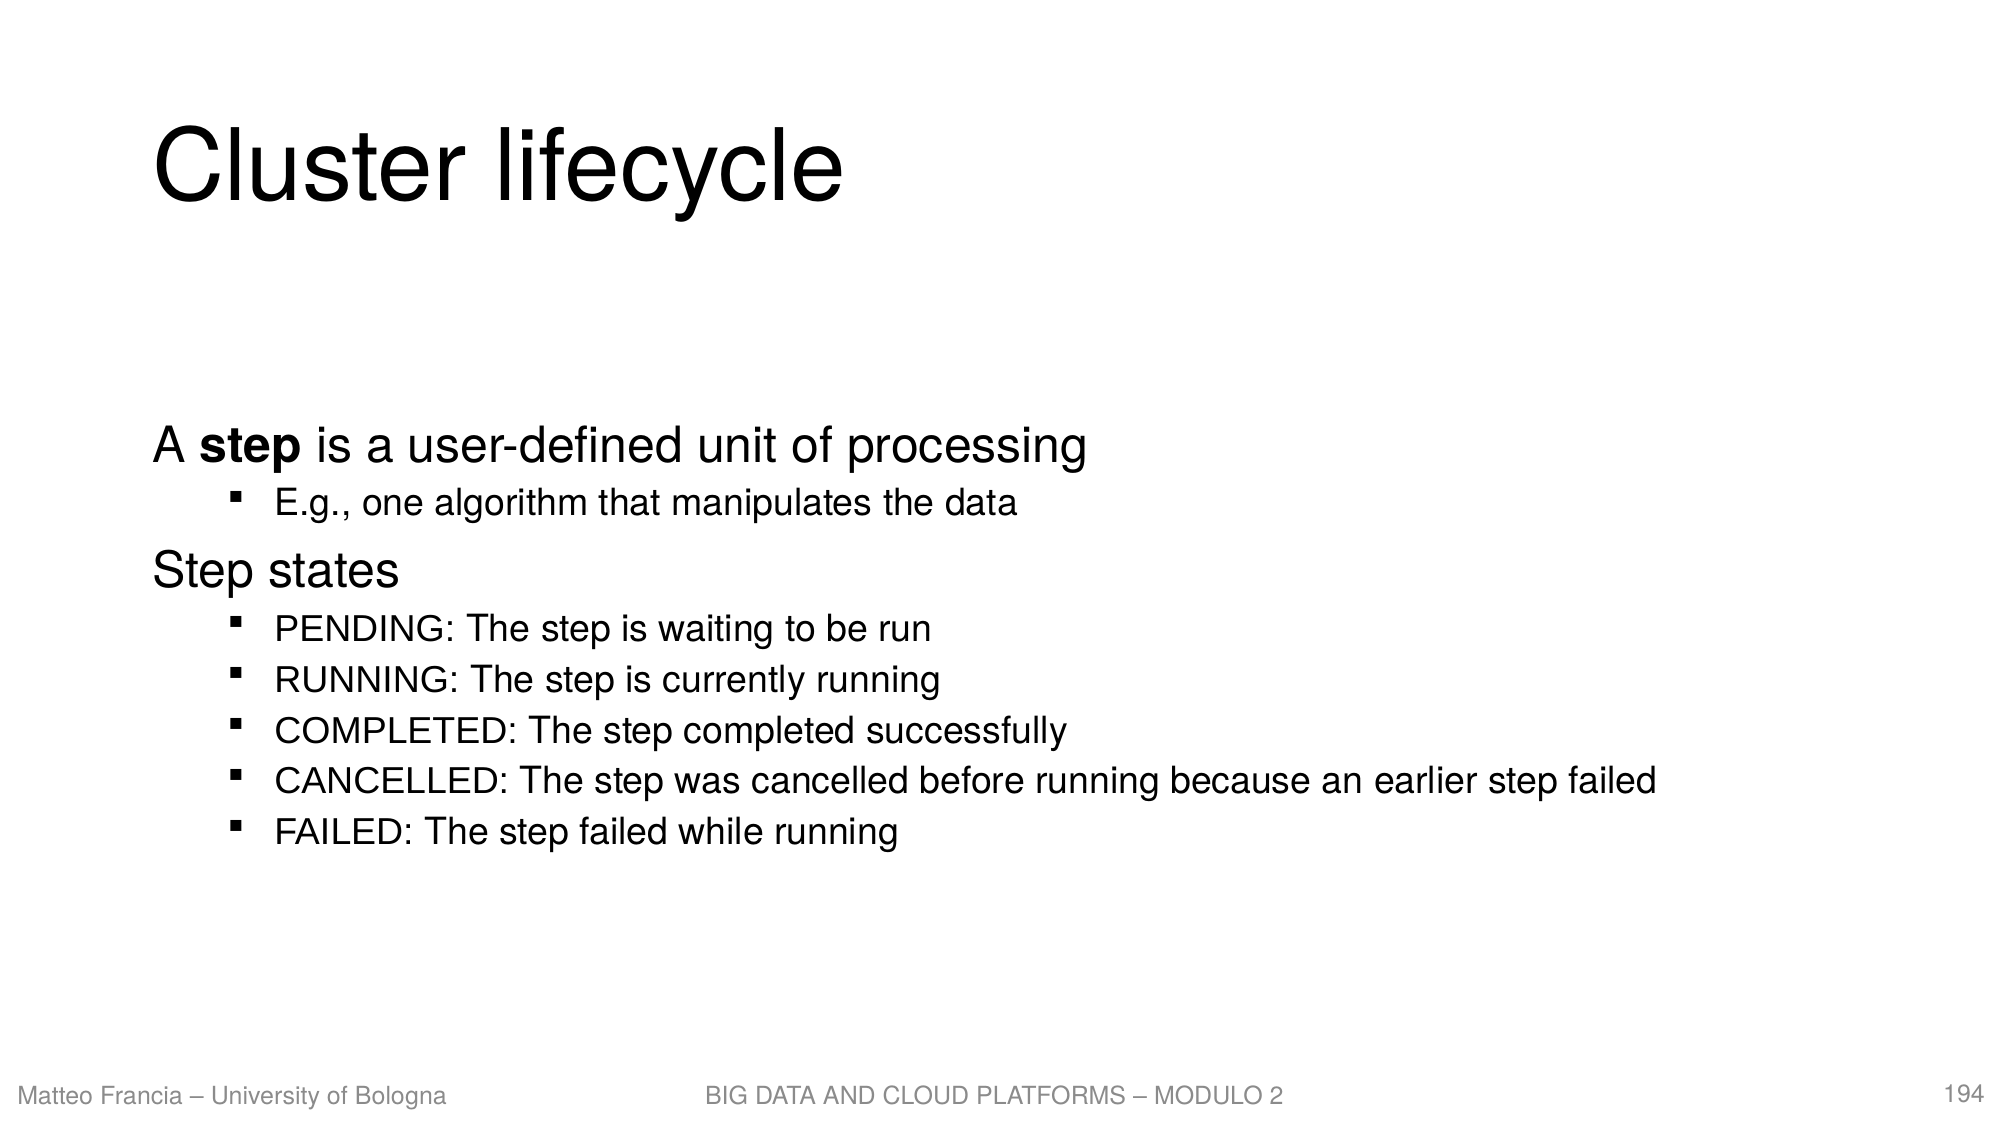

# Cluster lifecycle
A step is a user-defined unit of processing
E.g., one algorithm that manipulates the data
Step states
PENDING: The step is waiting to be run
RUNNING: The step is currently running
COMPLETED: The step completed successfully
CANCELLED: The step was cancelled before running because an earlier step failed
FAILED: The step failed while running
194
Matteo Francia – University of Bologna